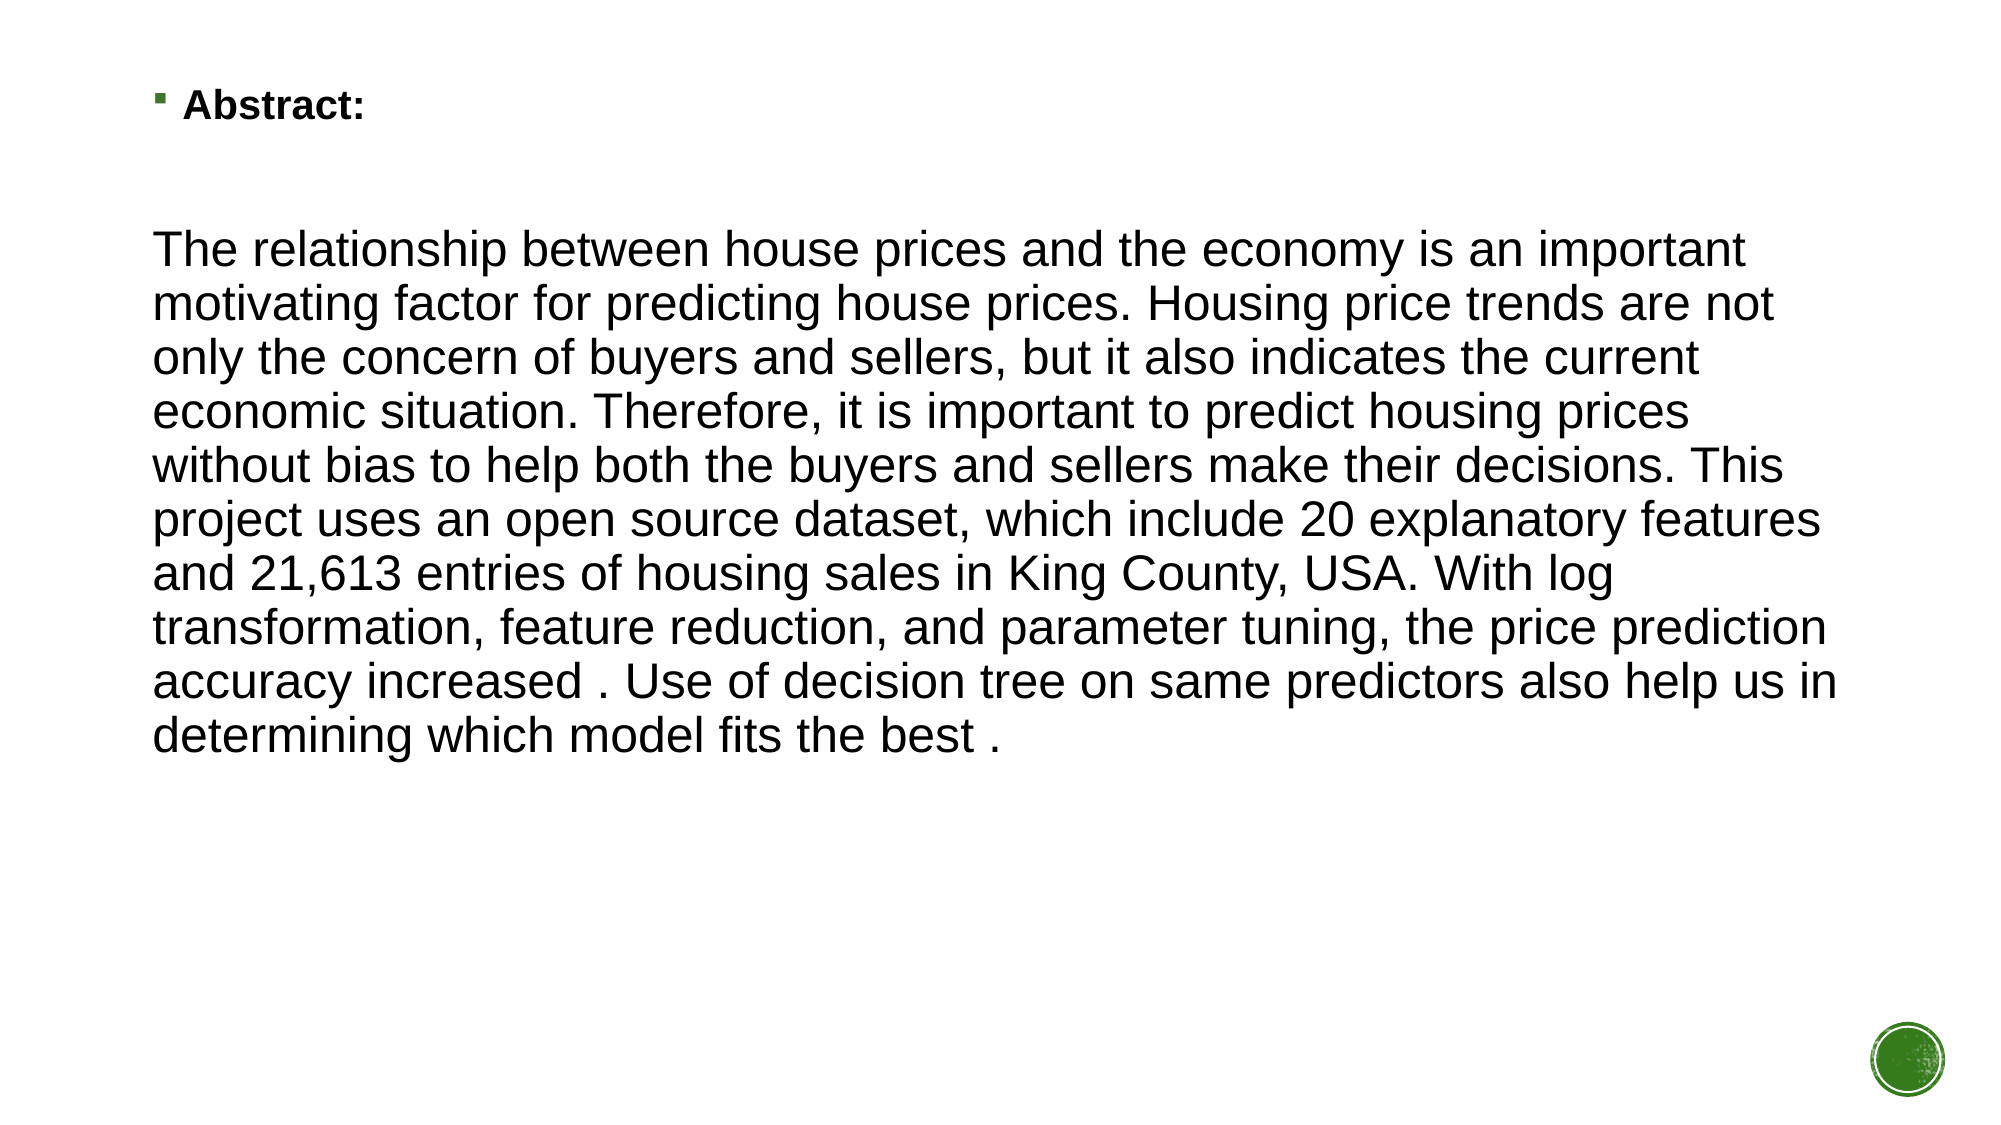

Abstract:

The relationship between house prices and the economy is an important motivating factor for predicting house prices. Housing price trends are not only the concern of buyers and sellers, but it also indicates the current economic situation. Therefore, it is important to predict housing prices without bias to help both the buyers and sellers make their decisions. This project uses an open source dataset, which include 20 explanatory features and 21,613 entries of housing sales in King County, USA. With log transformation, feature reduction, and parameter tuning, the price prediction accuracy increased . Use of decision tree on same predictors also help us in determining which model fits the best .